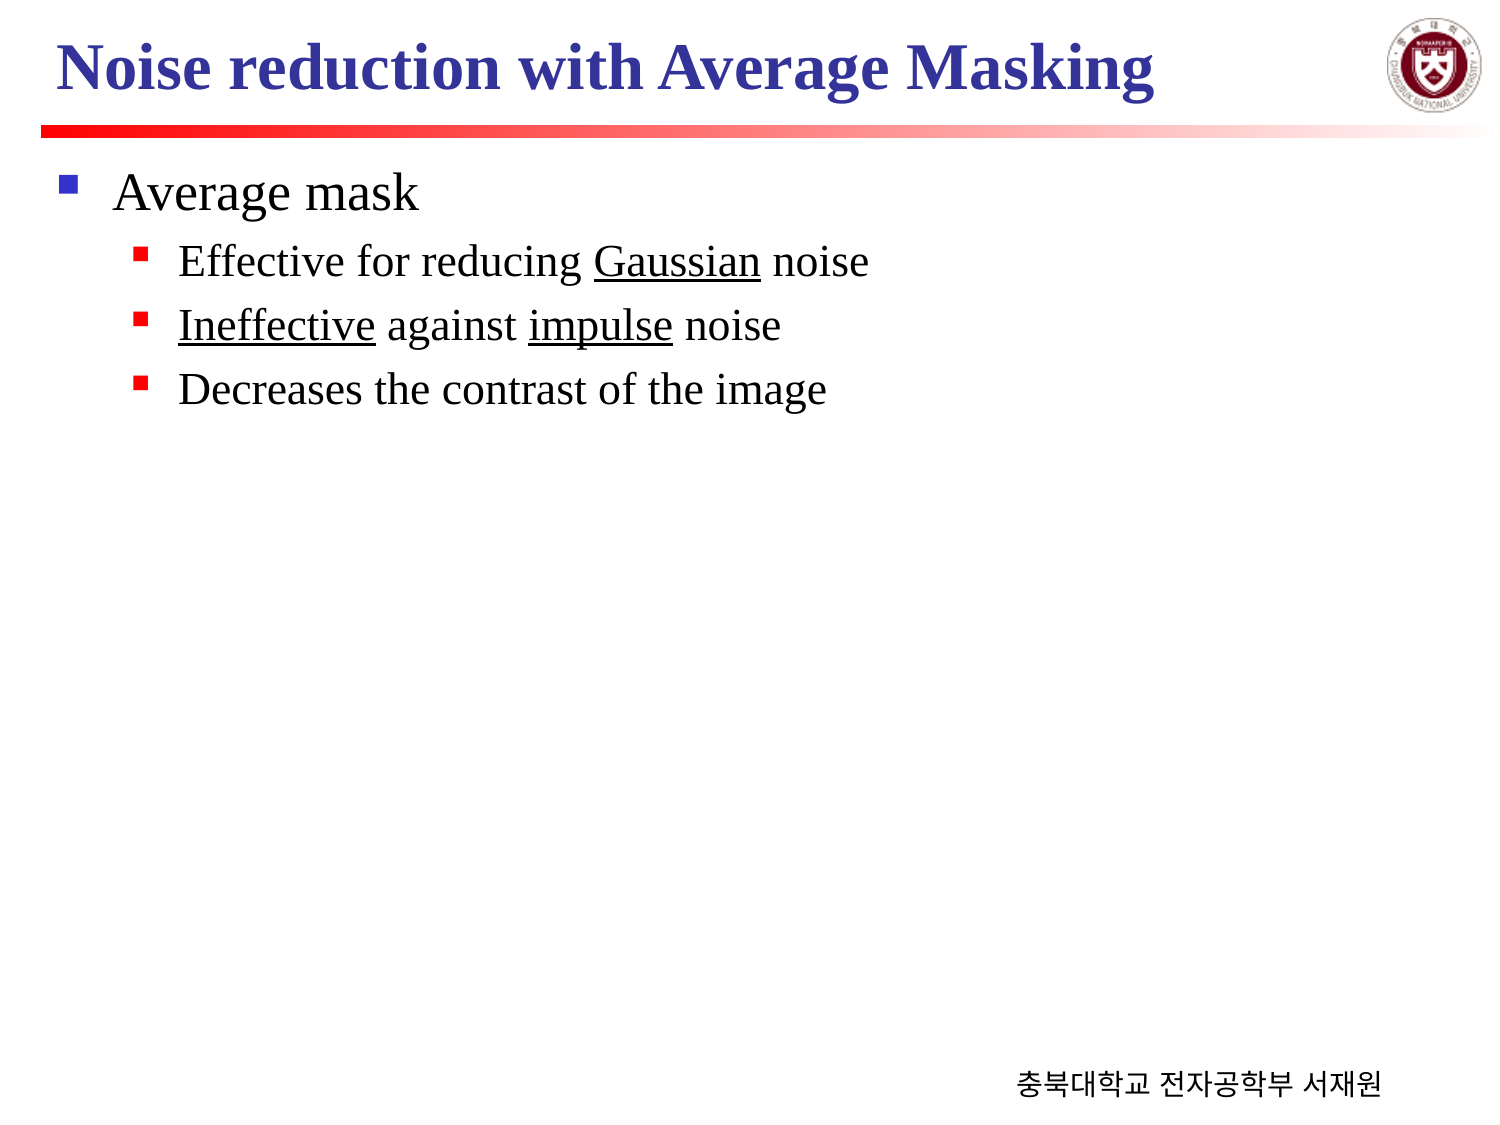

# Noise reduction with Average Masking
Average mask
Effective for reducing Gaussian noise
Ineffective against impulse noise
Decreases the contrast of the image